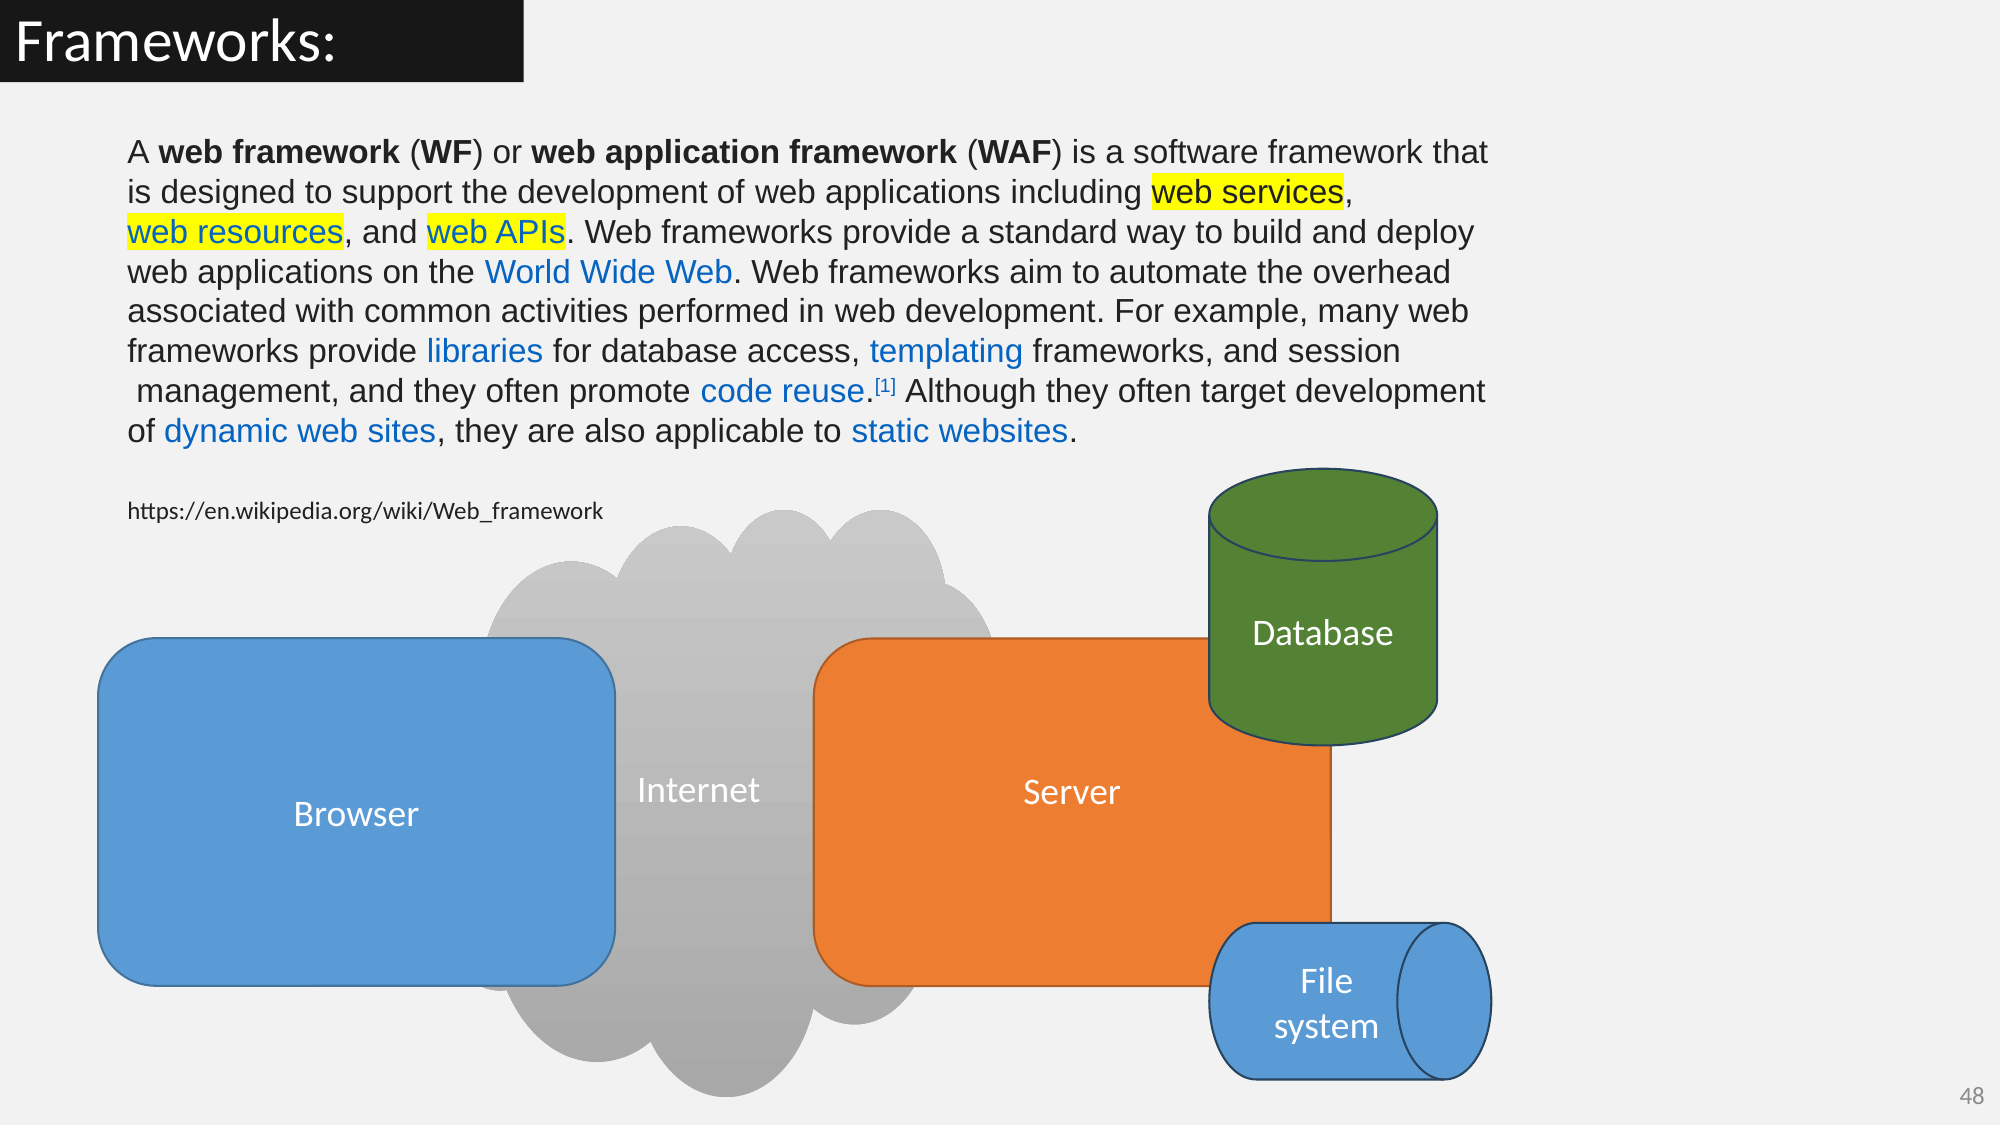

# Frameworks:
A web framework (WF) or web application framework (WAF) is a software framework that is designed to support the development of web applications including web services, web resources, and web APIs. Web frameworks provide a standard way to build and deploy web applications on the World Wide Web. Web frameworks aim to automate the overhead associated with common activities performed in web development. For example, many web frameworks provide libraries for database access, templating frameworks, and session management, and they often promote code reuse.[1] Although they often target development of dynamic web sites, they are also applicable to static websites.

https://en.wikipedia.org/wiki/Web_framework
Database
Internet
Browser
Server

File system
48